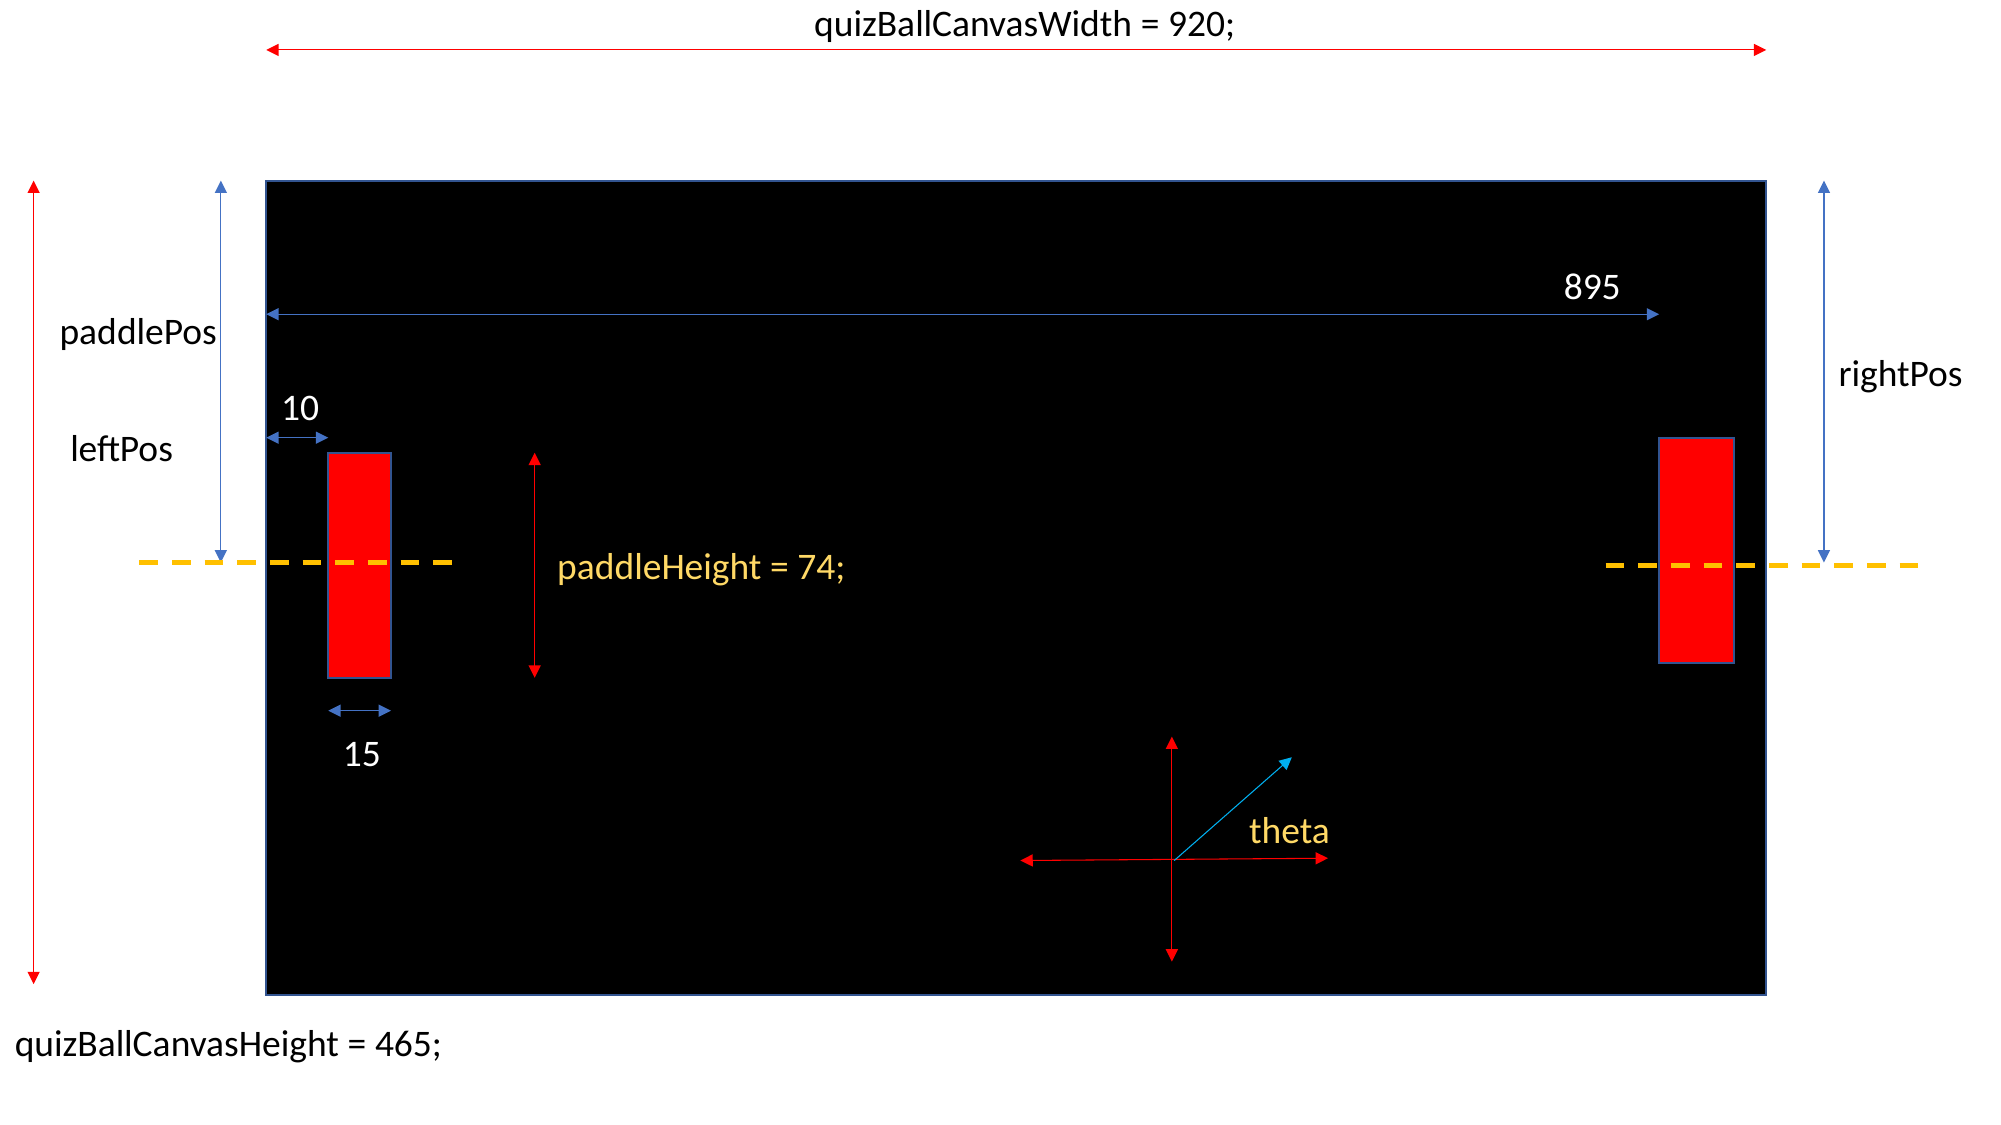

quizBallCanvasWidth = 920;

895
paddlePos
rightPos
10
leftPos

paddleHeight = 74;
15
theta
quizBallCanvasHeight = 465;